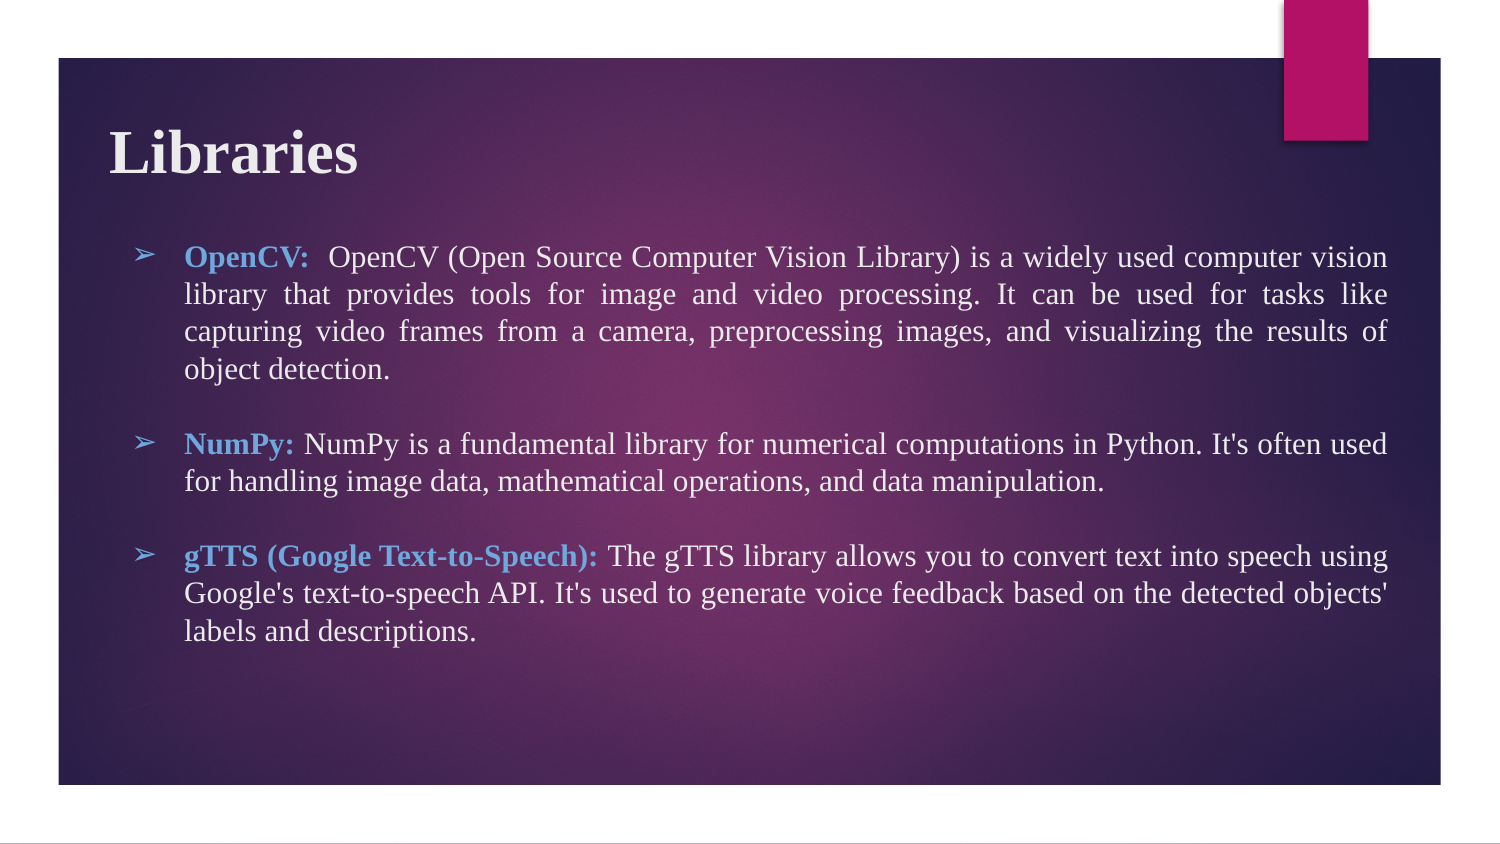

Libraries

OpenCV:  OpenCV (Open Source Computer Vision Library) is a widely used computer vision library that provides tools for image and video processing. It can be used for tasks like capturing video frames from a camera, preprocessing images, and visualizing the results of object detection.

NumPy: NumPy is a fundamental library for numerical computations in Python. It's often used for handling image data, mathematical operations, and data manipulation.

gTTS (Google Text-to-Speech): The gTTS library allows you to convert text into speech using Google's text-to-speech API. It's used to generate voice feedback based on the detected objects' labels and descriptions.